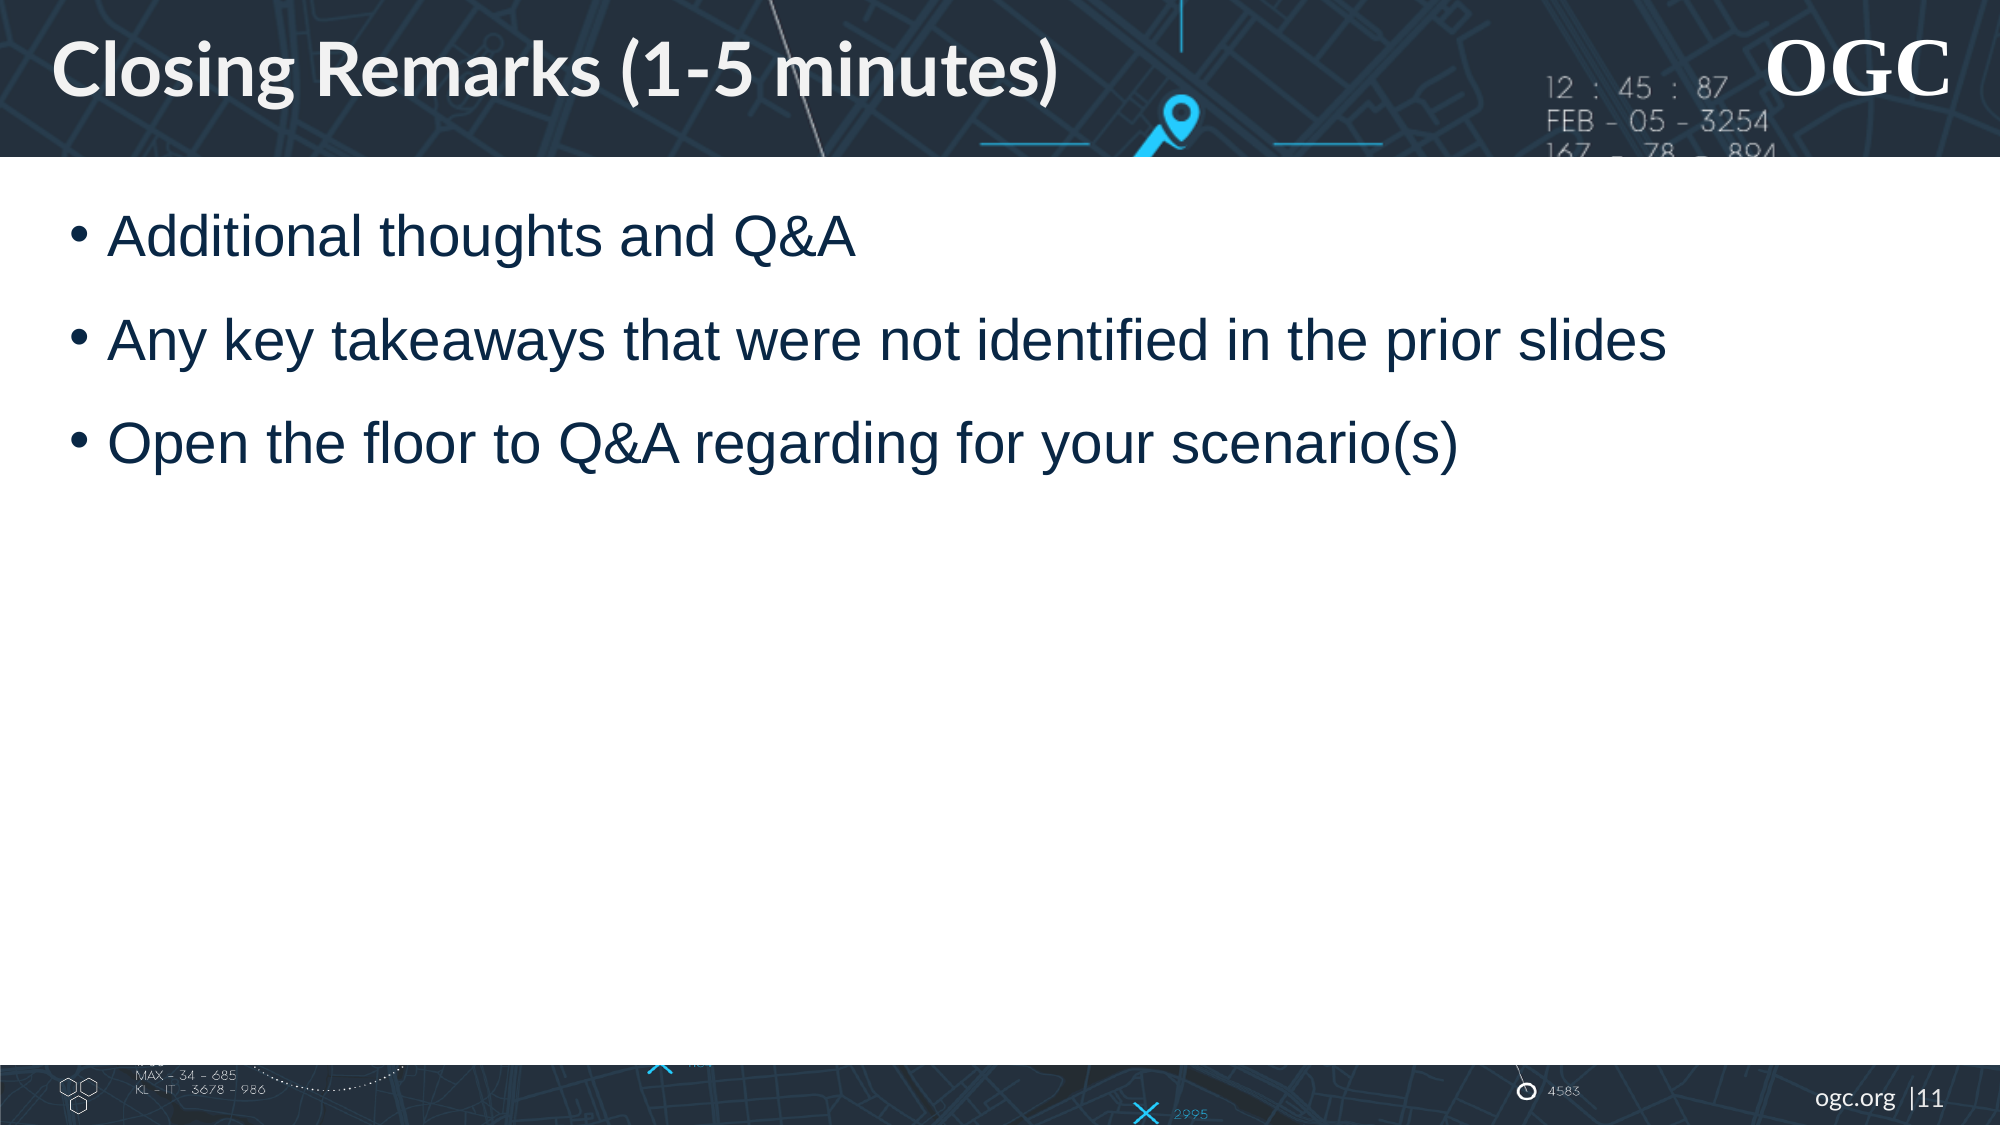

# Closing Remarks (1-5 minutes)
Additional thoughts and Q&A
Any key takeaways that were not identified in the prior slides
Open the floor to Q&A regarding for your scenario(s)

11